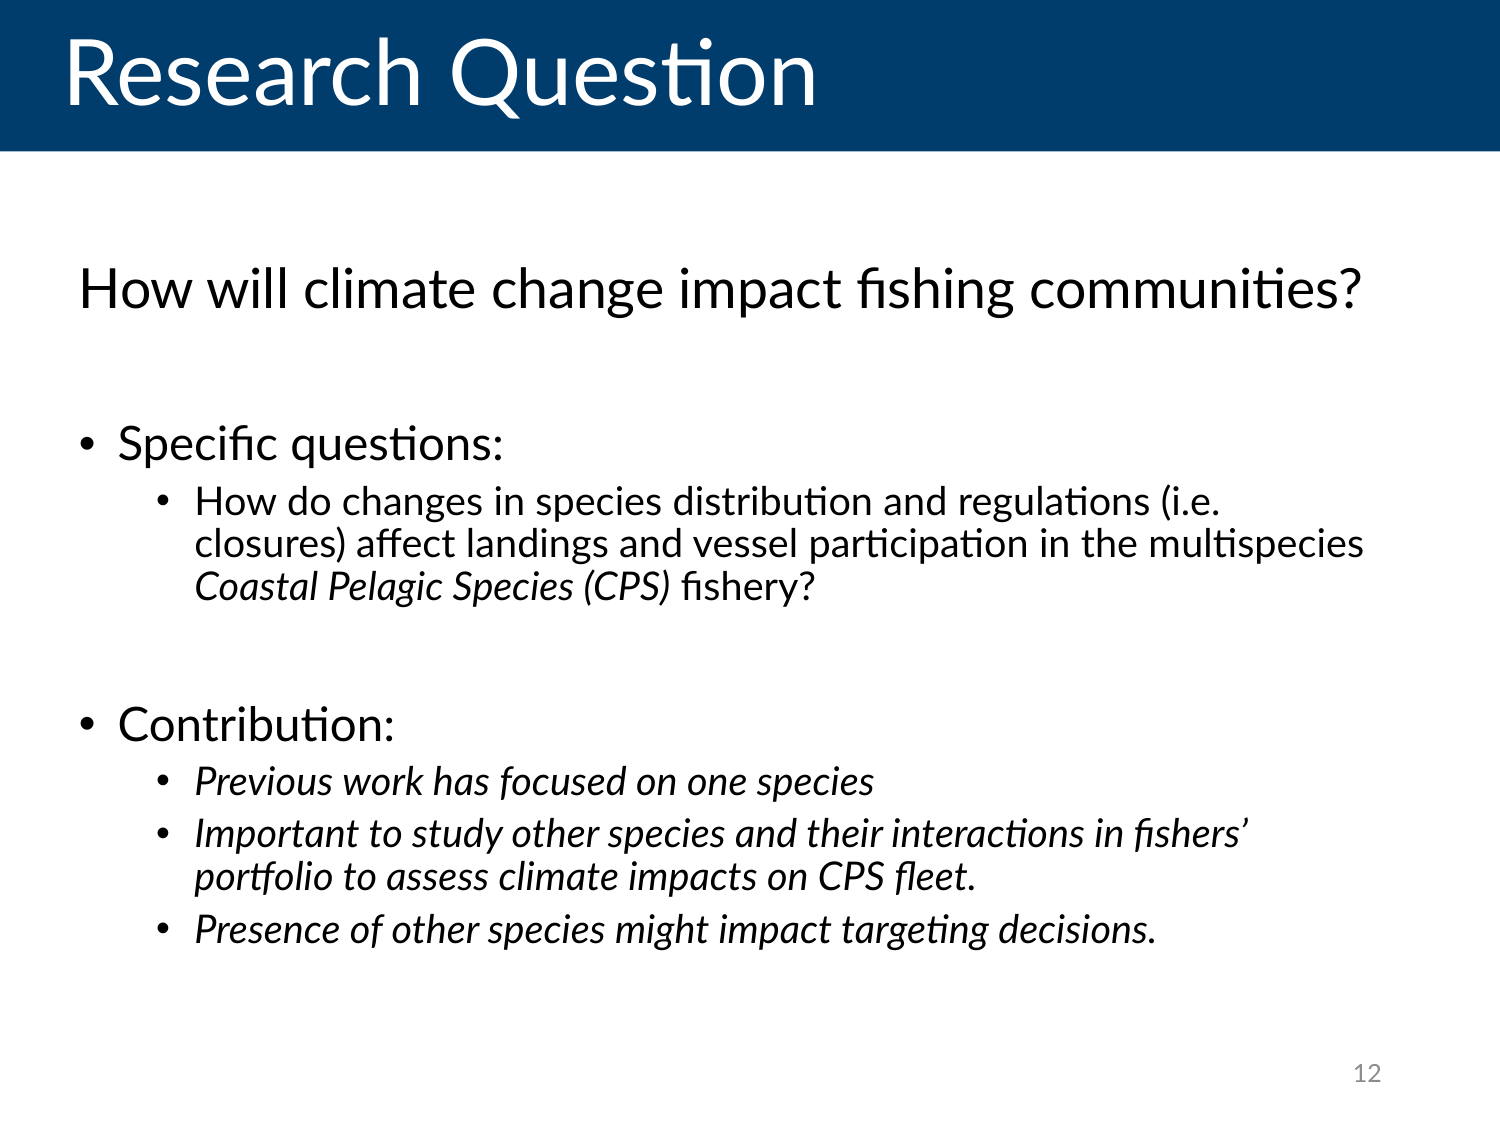

# Research Question
How will climate change impact fishing communities?

Specific questions:
How do changes in species distribution and regulations (i.e. closures) affect landings and vessel participation in the multispecies Coastal Pelagic Species (CPS) fishery?

Contribution:
Previous work has focused on one species
Important to study other species and their interactions in fishers’ portfolio to assess climate impacts on CPS fleet.
Presence of other species might impact targeting decisions.
12